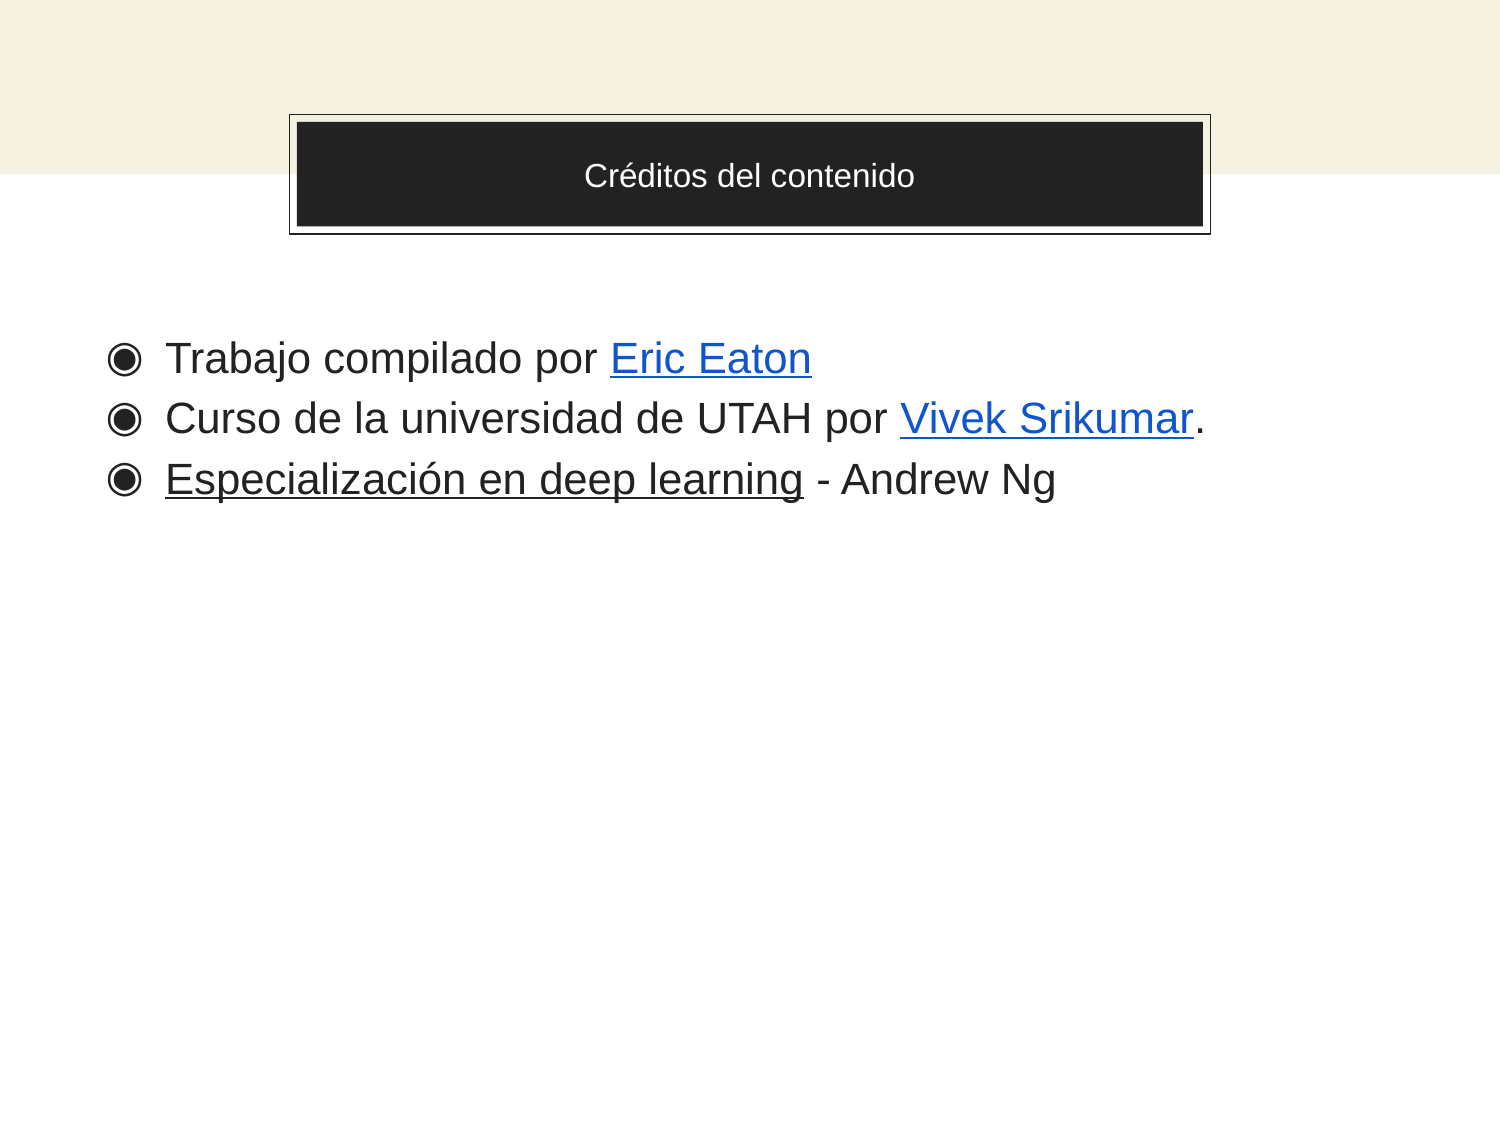

# Créditos del contenido
Trabajo compilado por Eric Eaton
Curso de la universidad de UTAH por Vivek Srikumar.
Especialización en deep learning - Andrew Ng